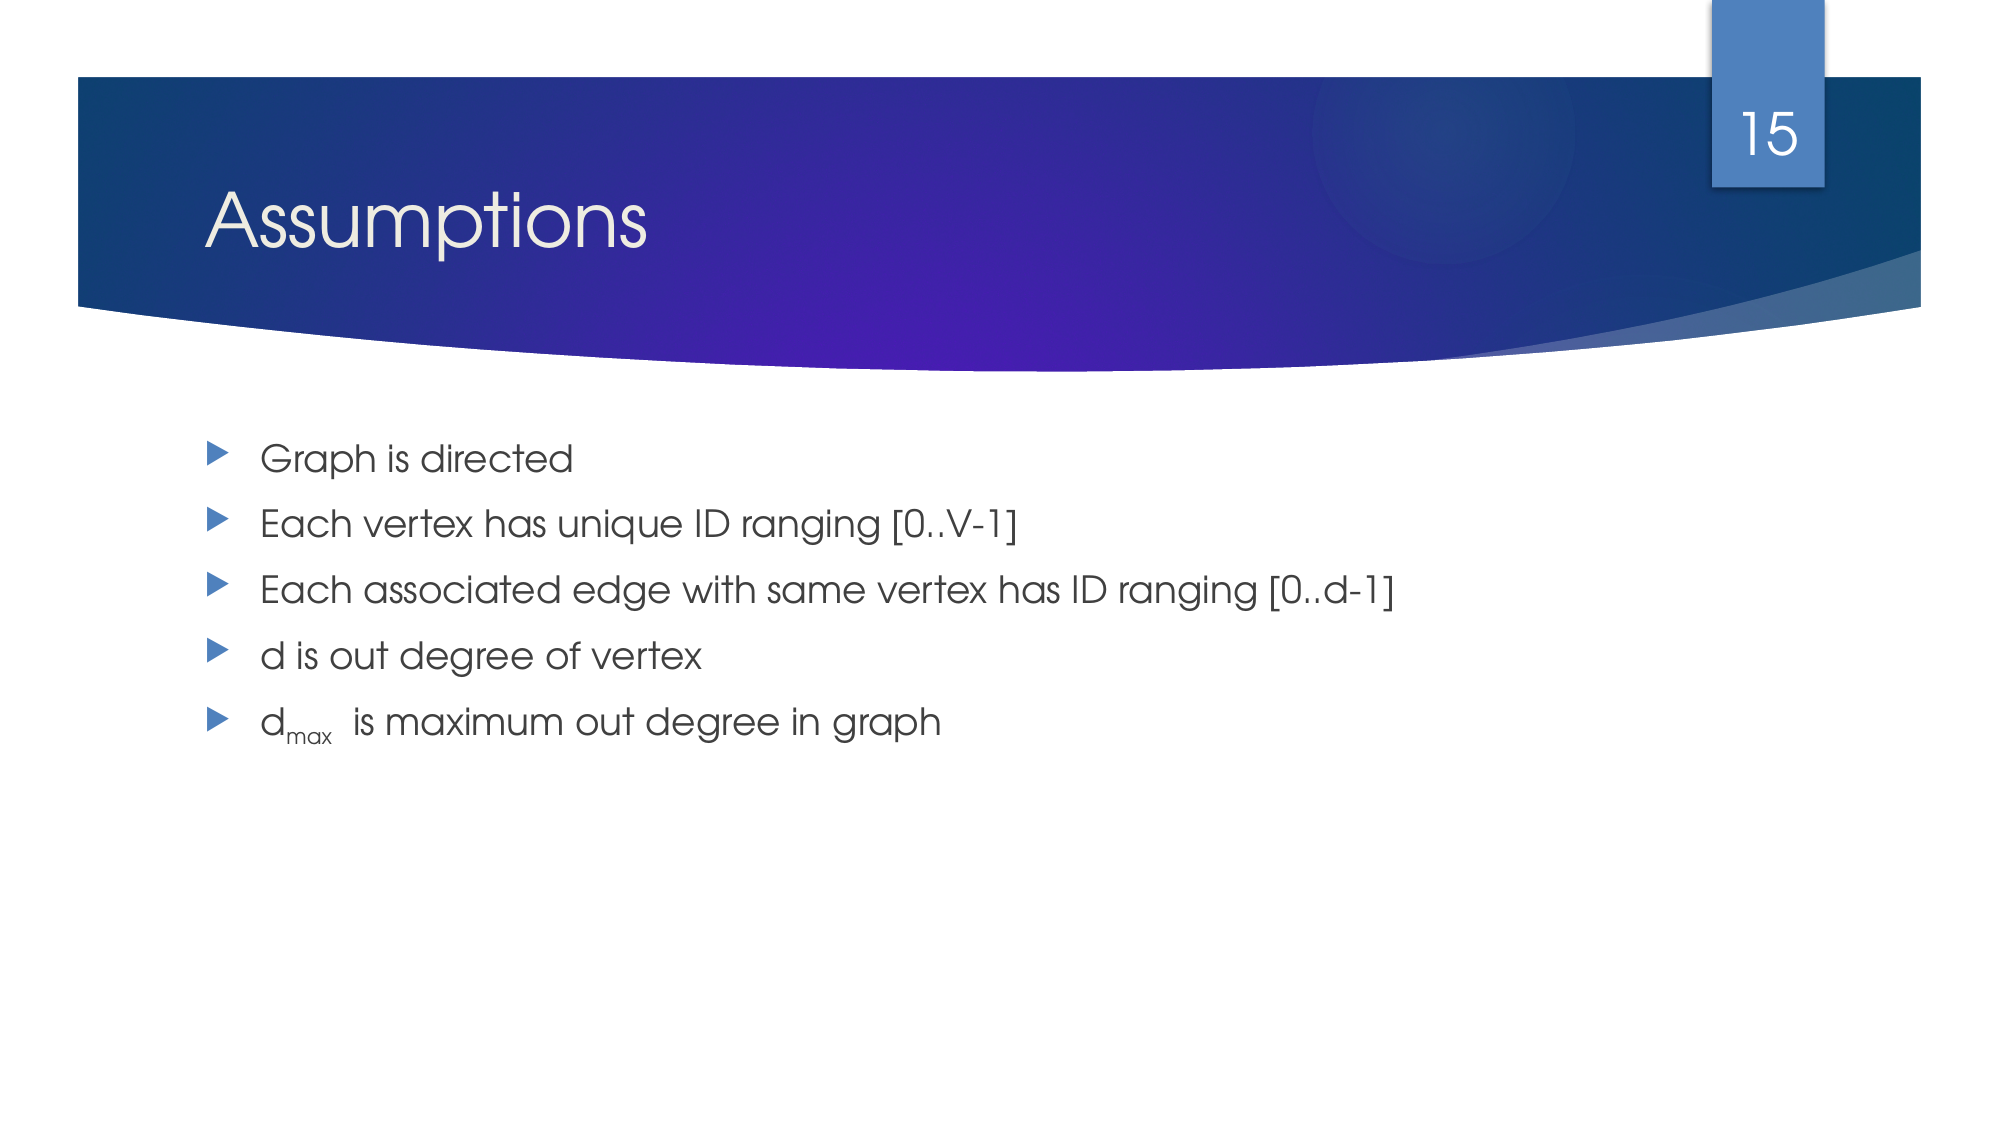

15
# Assumptions
Graph is directed
Each vertex has unique ID ranging [0..V-1]
Each associated edge with same vertex has ID ranging [0..d-1]
d is out degree of vertex
dmax  is maximum out degree in graph